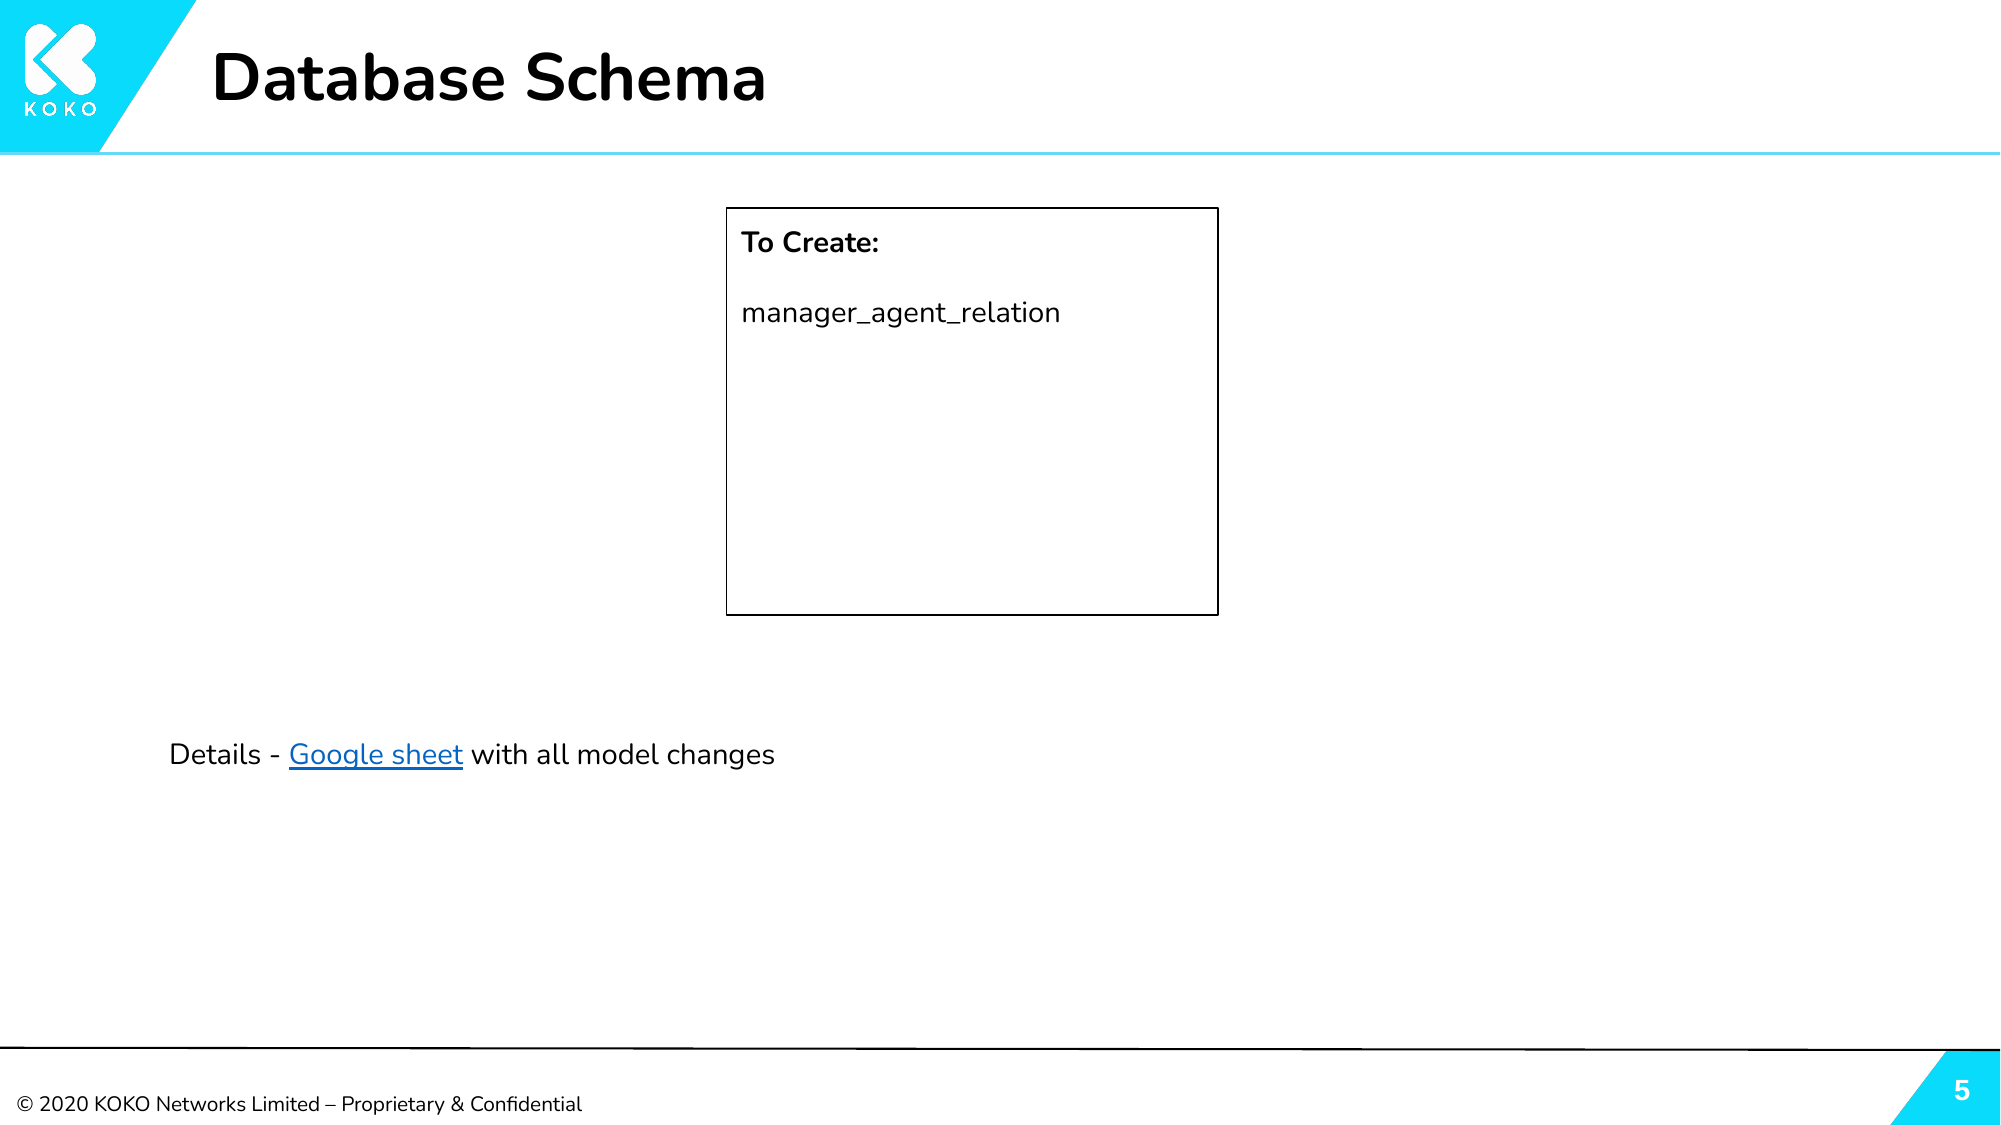

# Database Schema
To Create:
manager_agent_relation
Details - Google sheet with all model changes

5